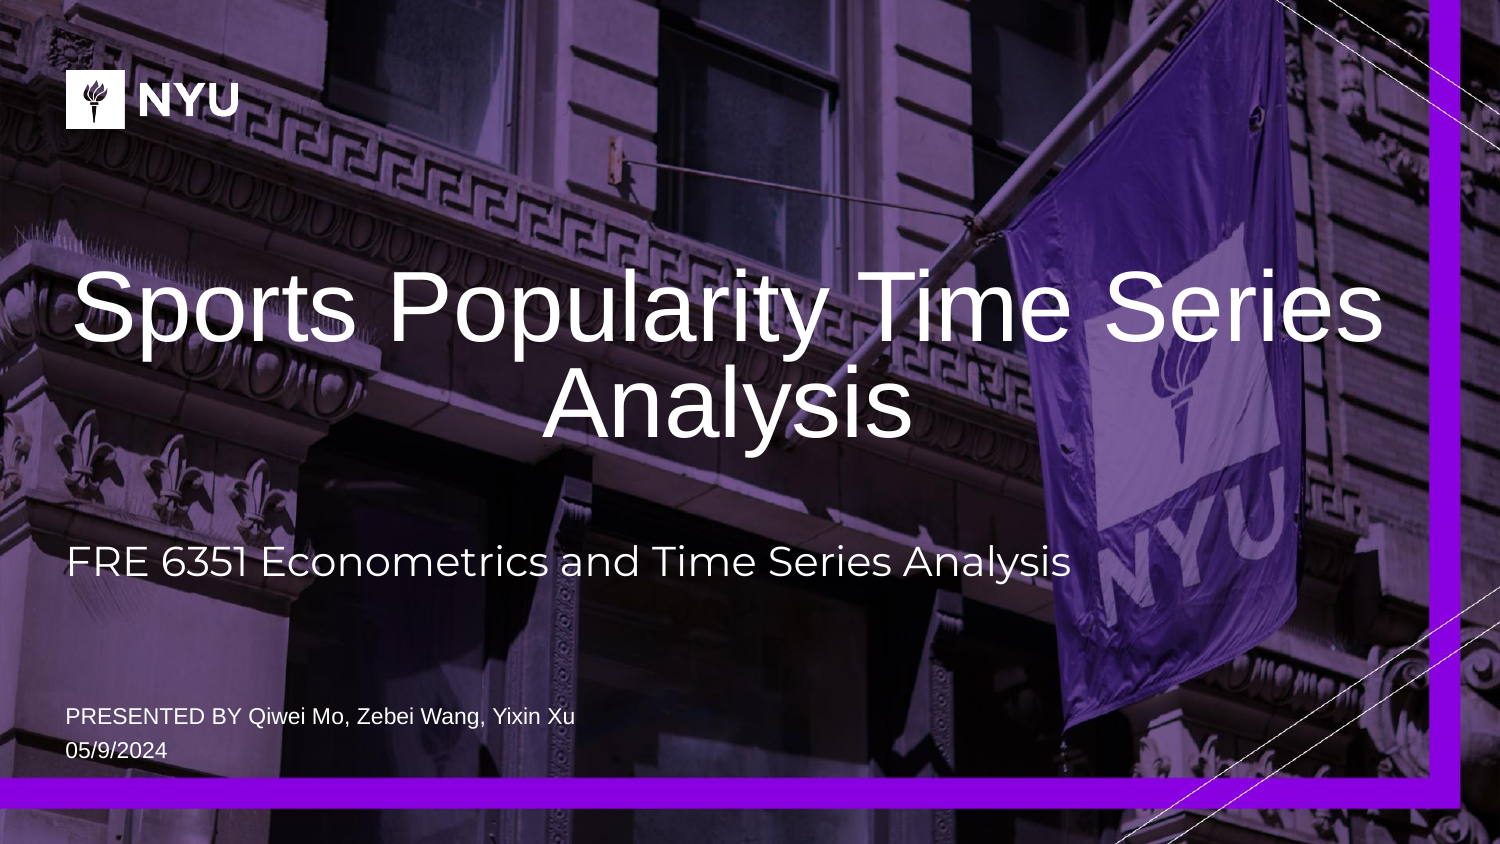

# Sports Popularity Time Series Analysis
FRE 6351 Econometrics and Time Series Analysis
PRESENTED BY Qiwei Mo, Zebei Wang, Yixin Xu
05/9/2024